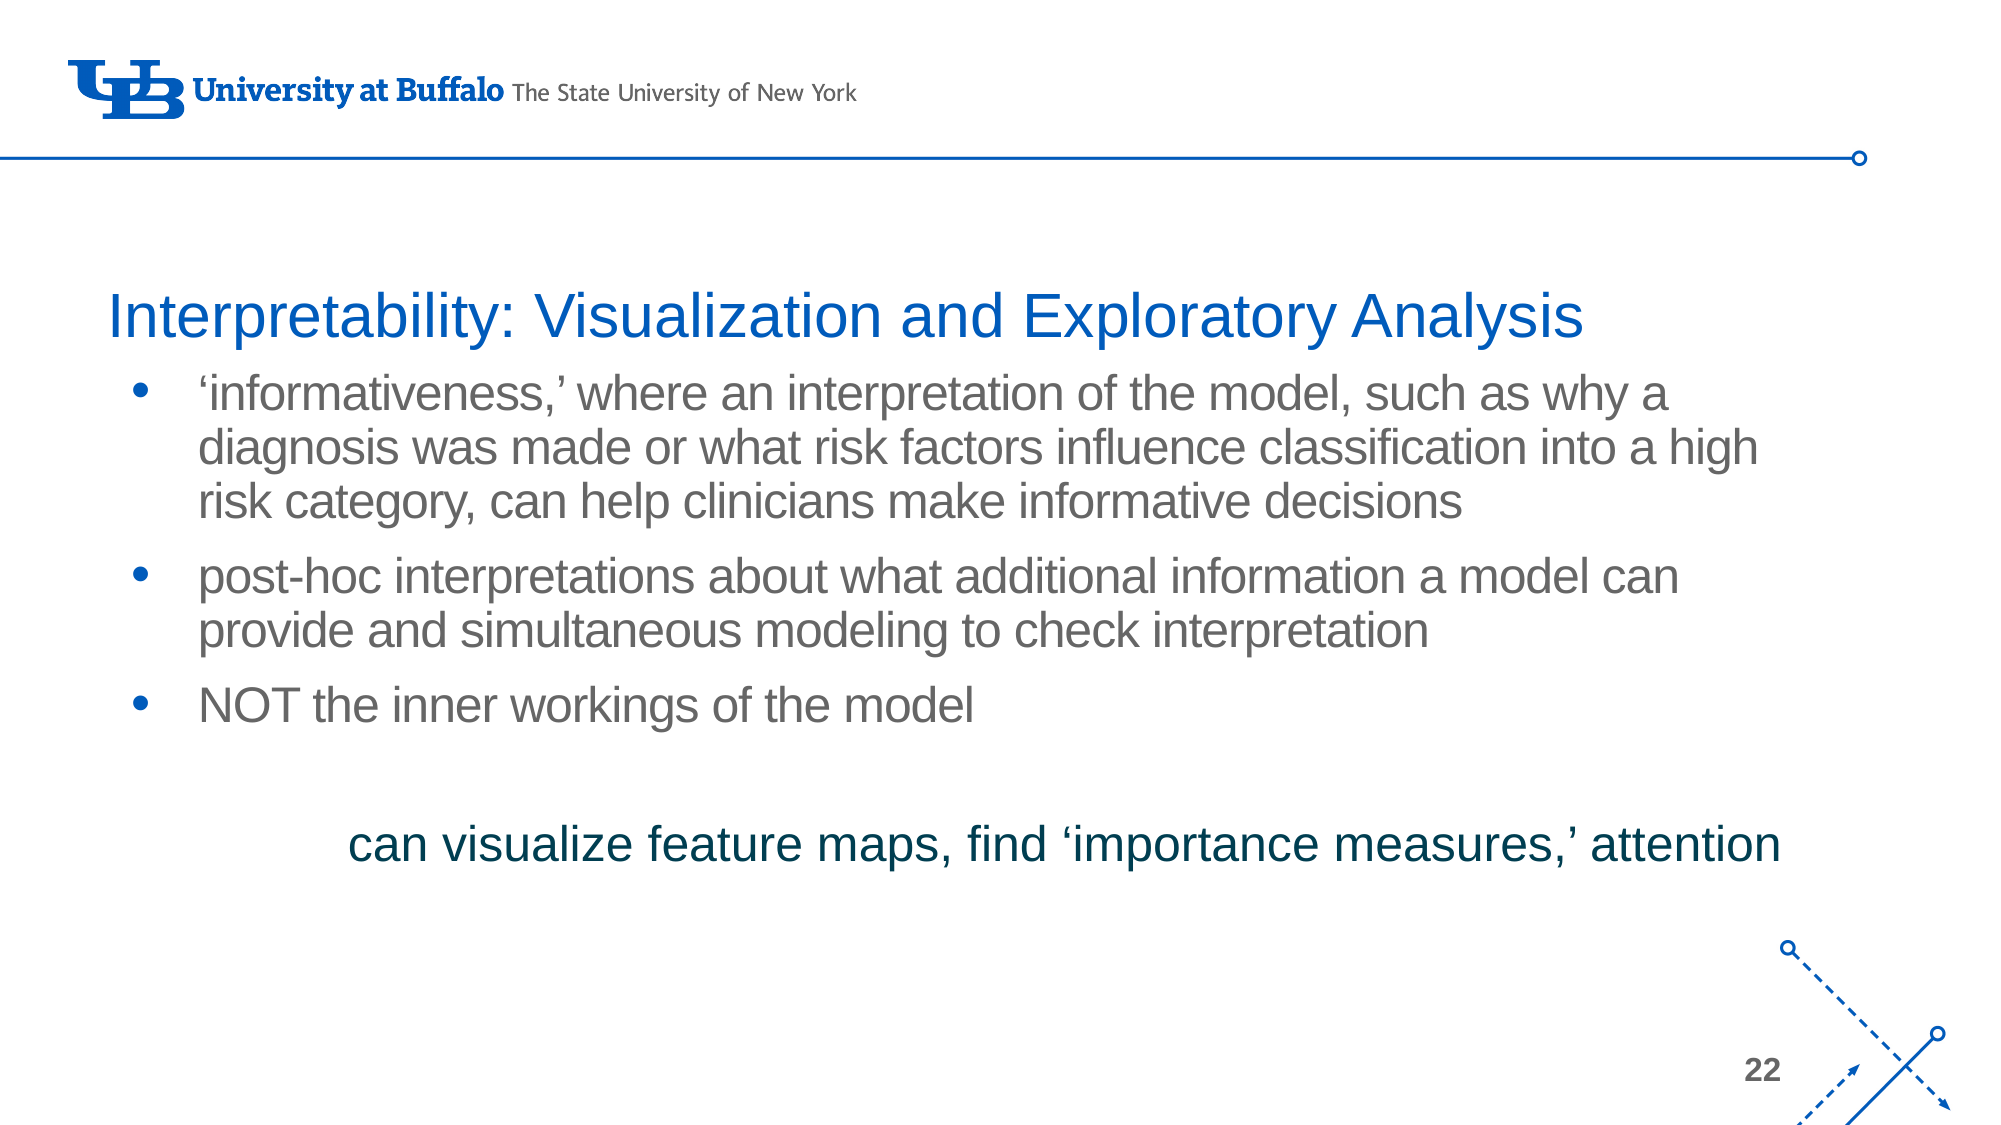

# Interpretability: Visualization and Exploratory Analysis
‘informativeness,’ where an interpretation of the model, such as why a diagnosis was made or what risk factors influence classification into a high risk category, can help clinicians make informative decisions
post-hoc interpretations about what additional information a model can provide and simultaneous modeling to check interpretation
NOT the inner workings of the model

	can visualize feature maps, find ‘importance measures,’ attention